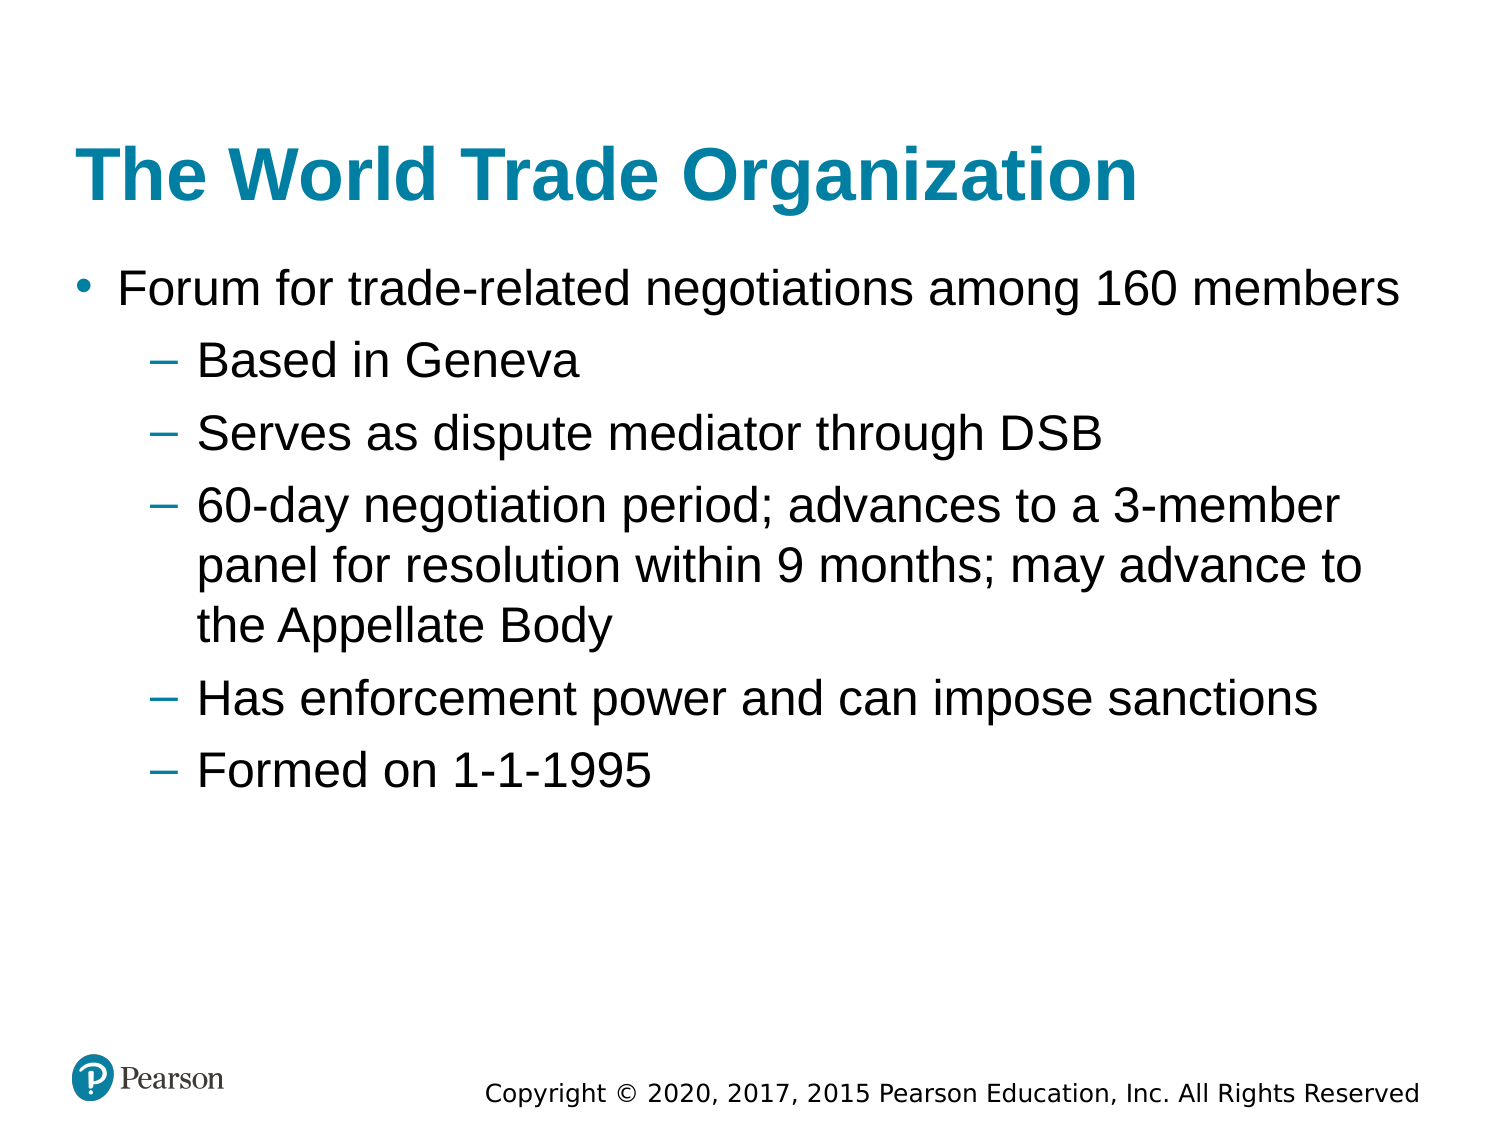

# The World Trade Organization
Forum for trade-related negotiations among 160 members
Based in Geneva
Serves as dispute mediator through D S B
60-day negotiation period; advances to a 3-member panel for resolution within 9 months; may advance to the Appellate Body
Has enforcement power and can impose sanctions
Formed on 1-1-1995